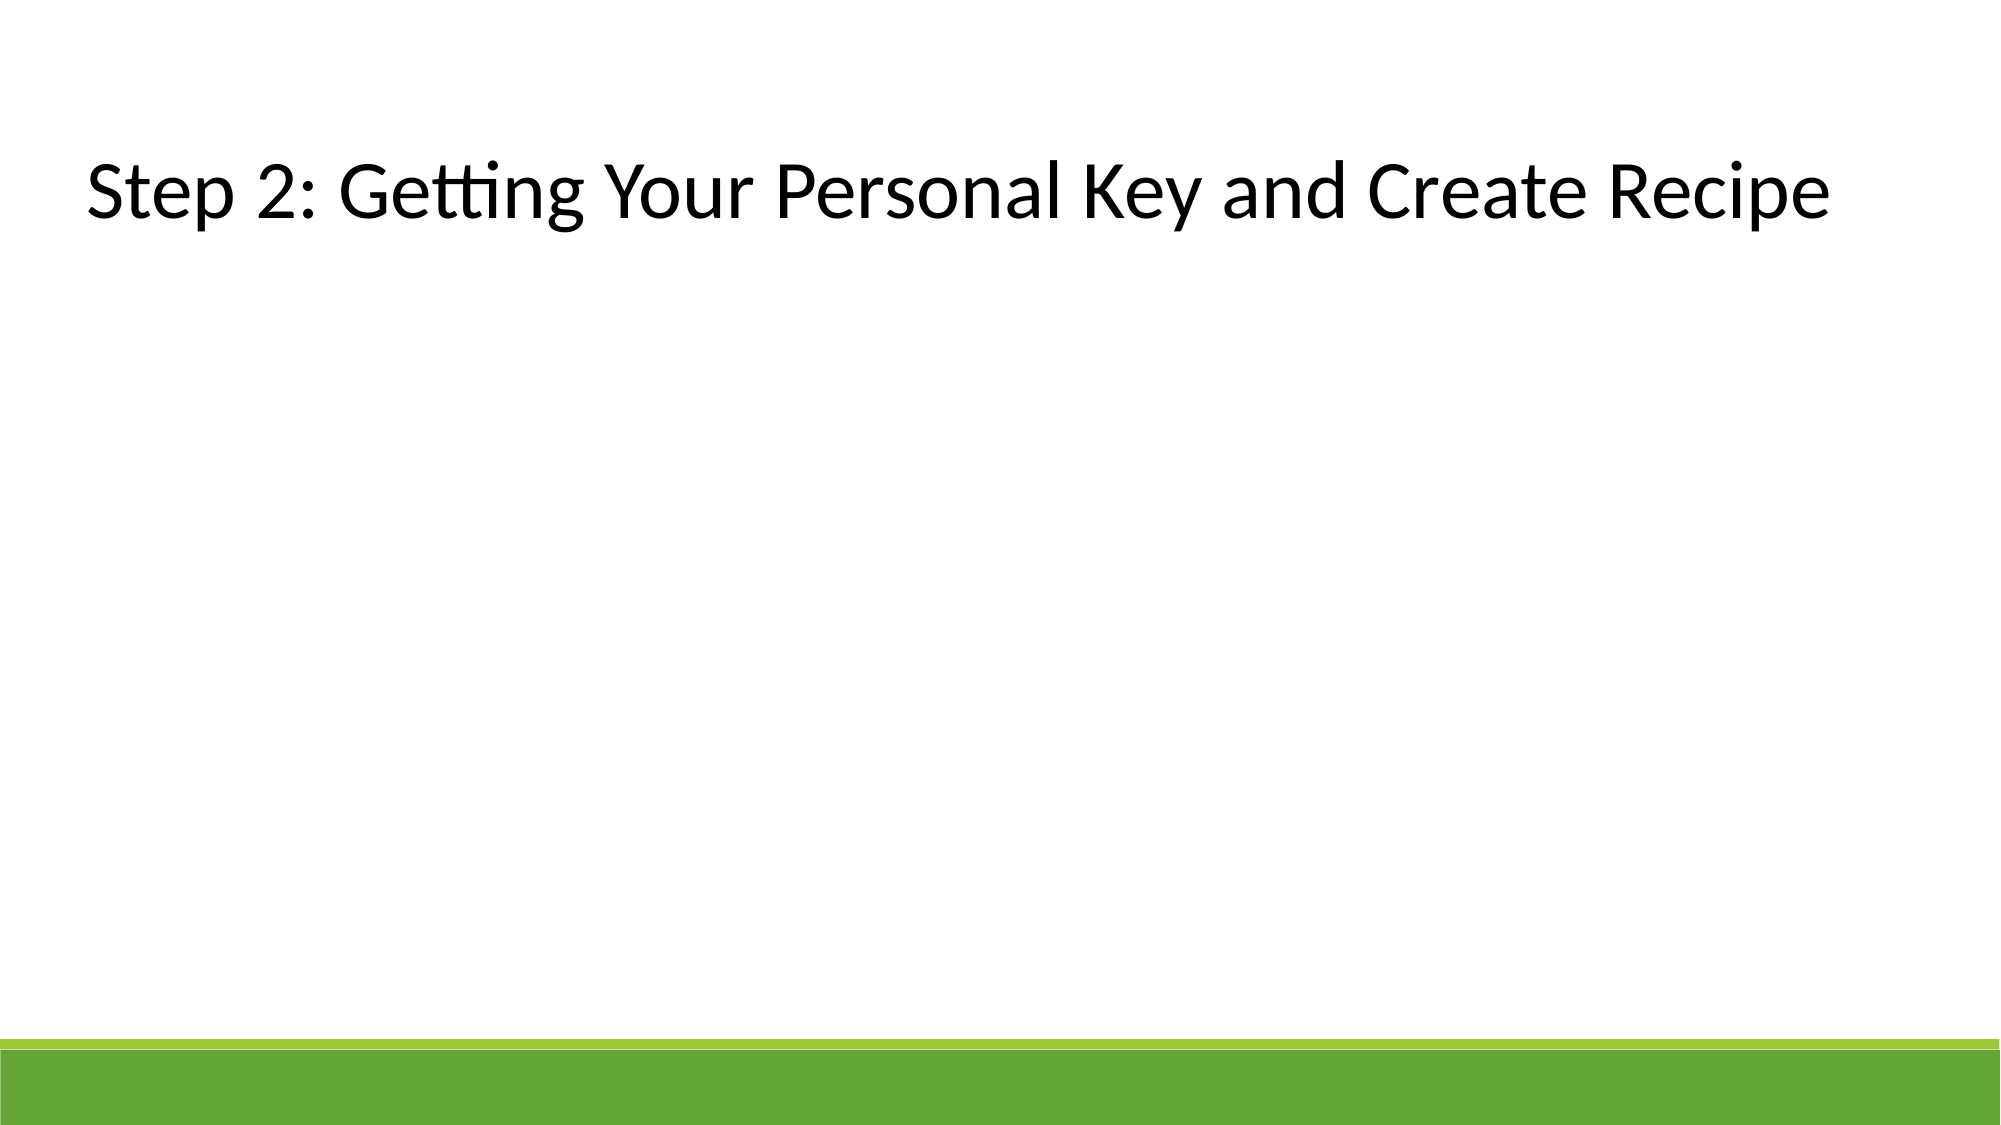

Step 2: Getting Your Personal Key and Create Recipe